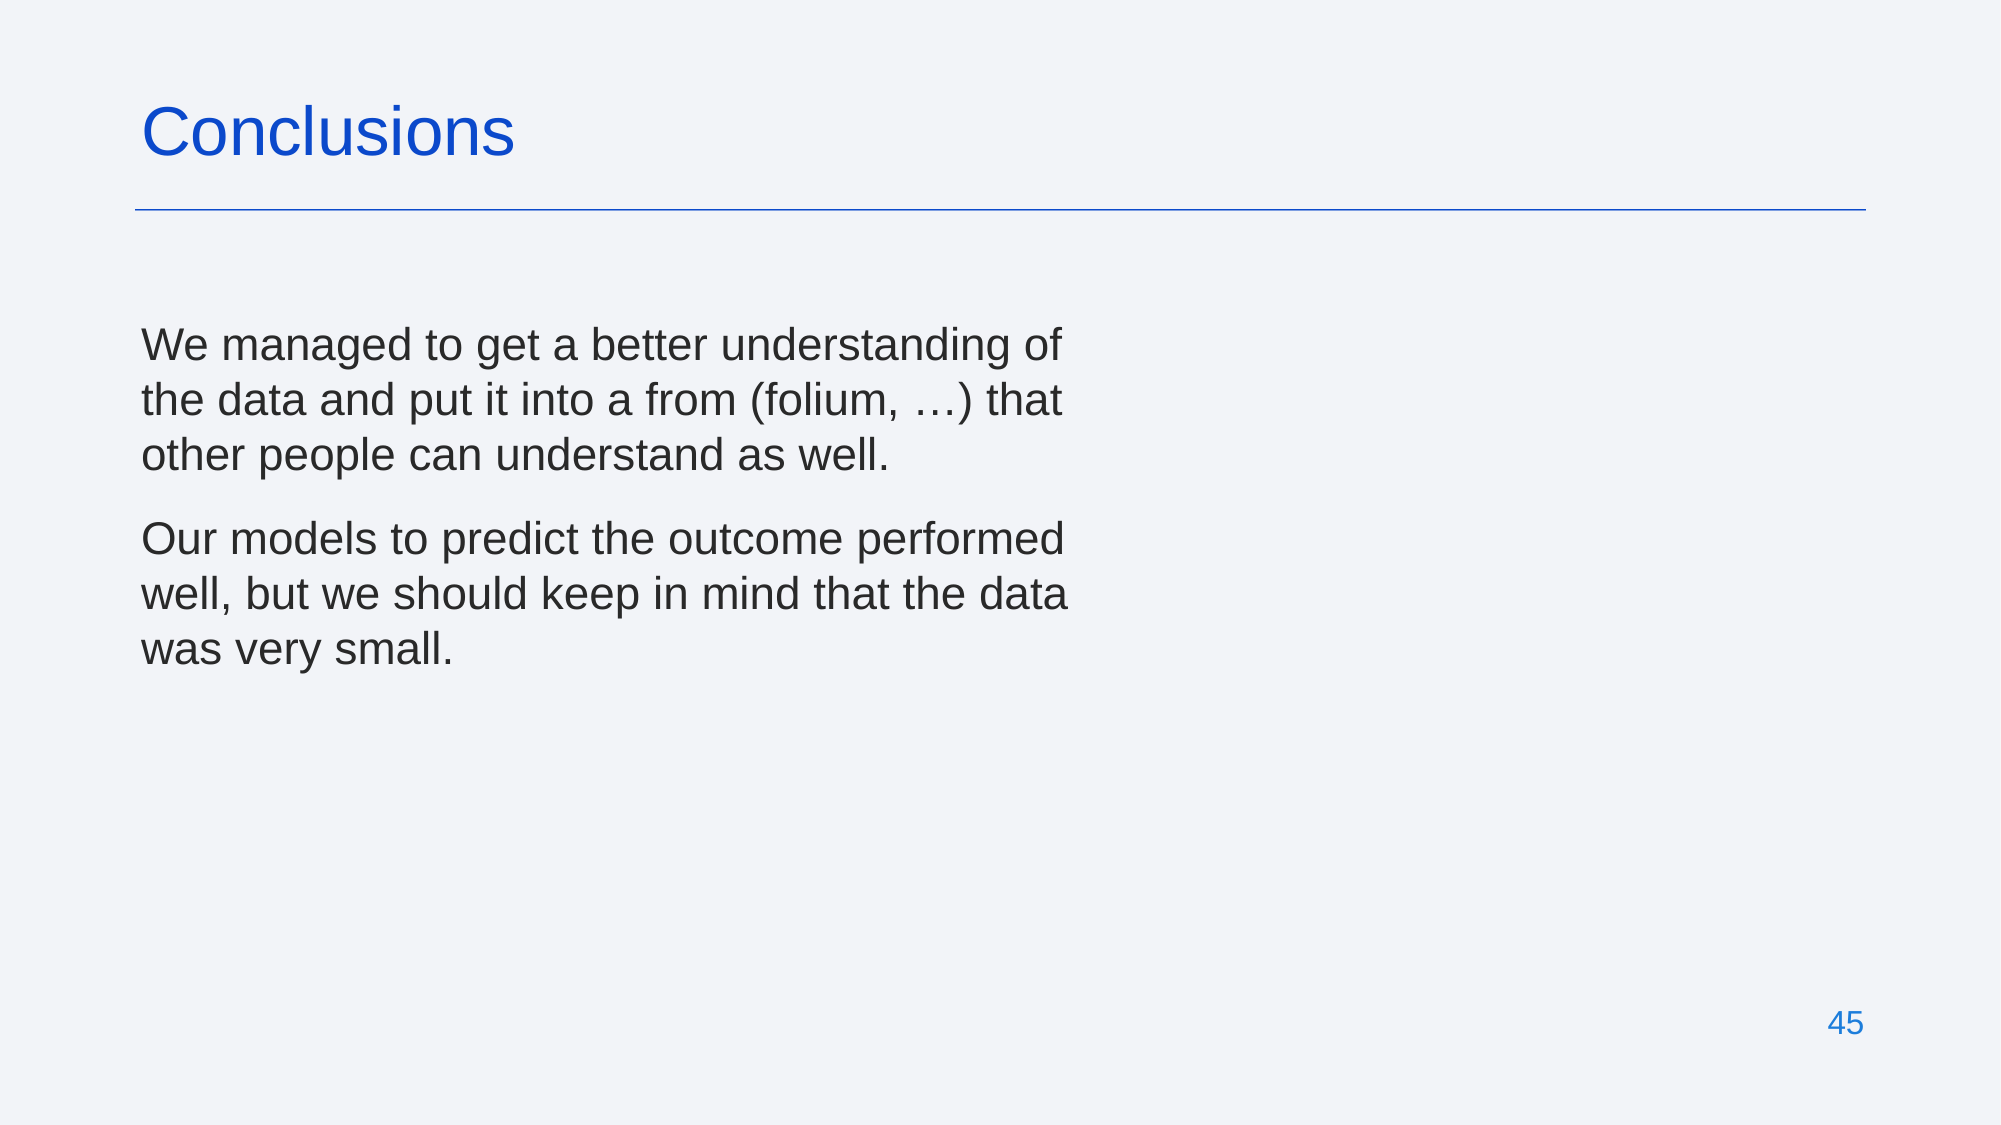

Conclusions
We managed to get a better understanding of the data and put it into a from (folium, …) that other people can understand as well.
Our models to predict the outcome performed well, but we should keep in mind that the data was very small.
45